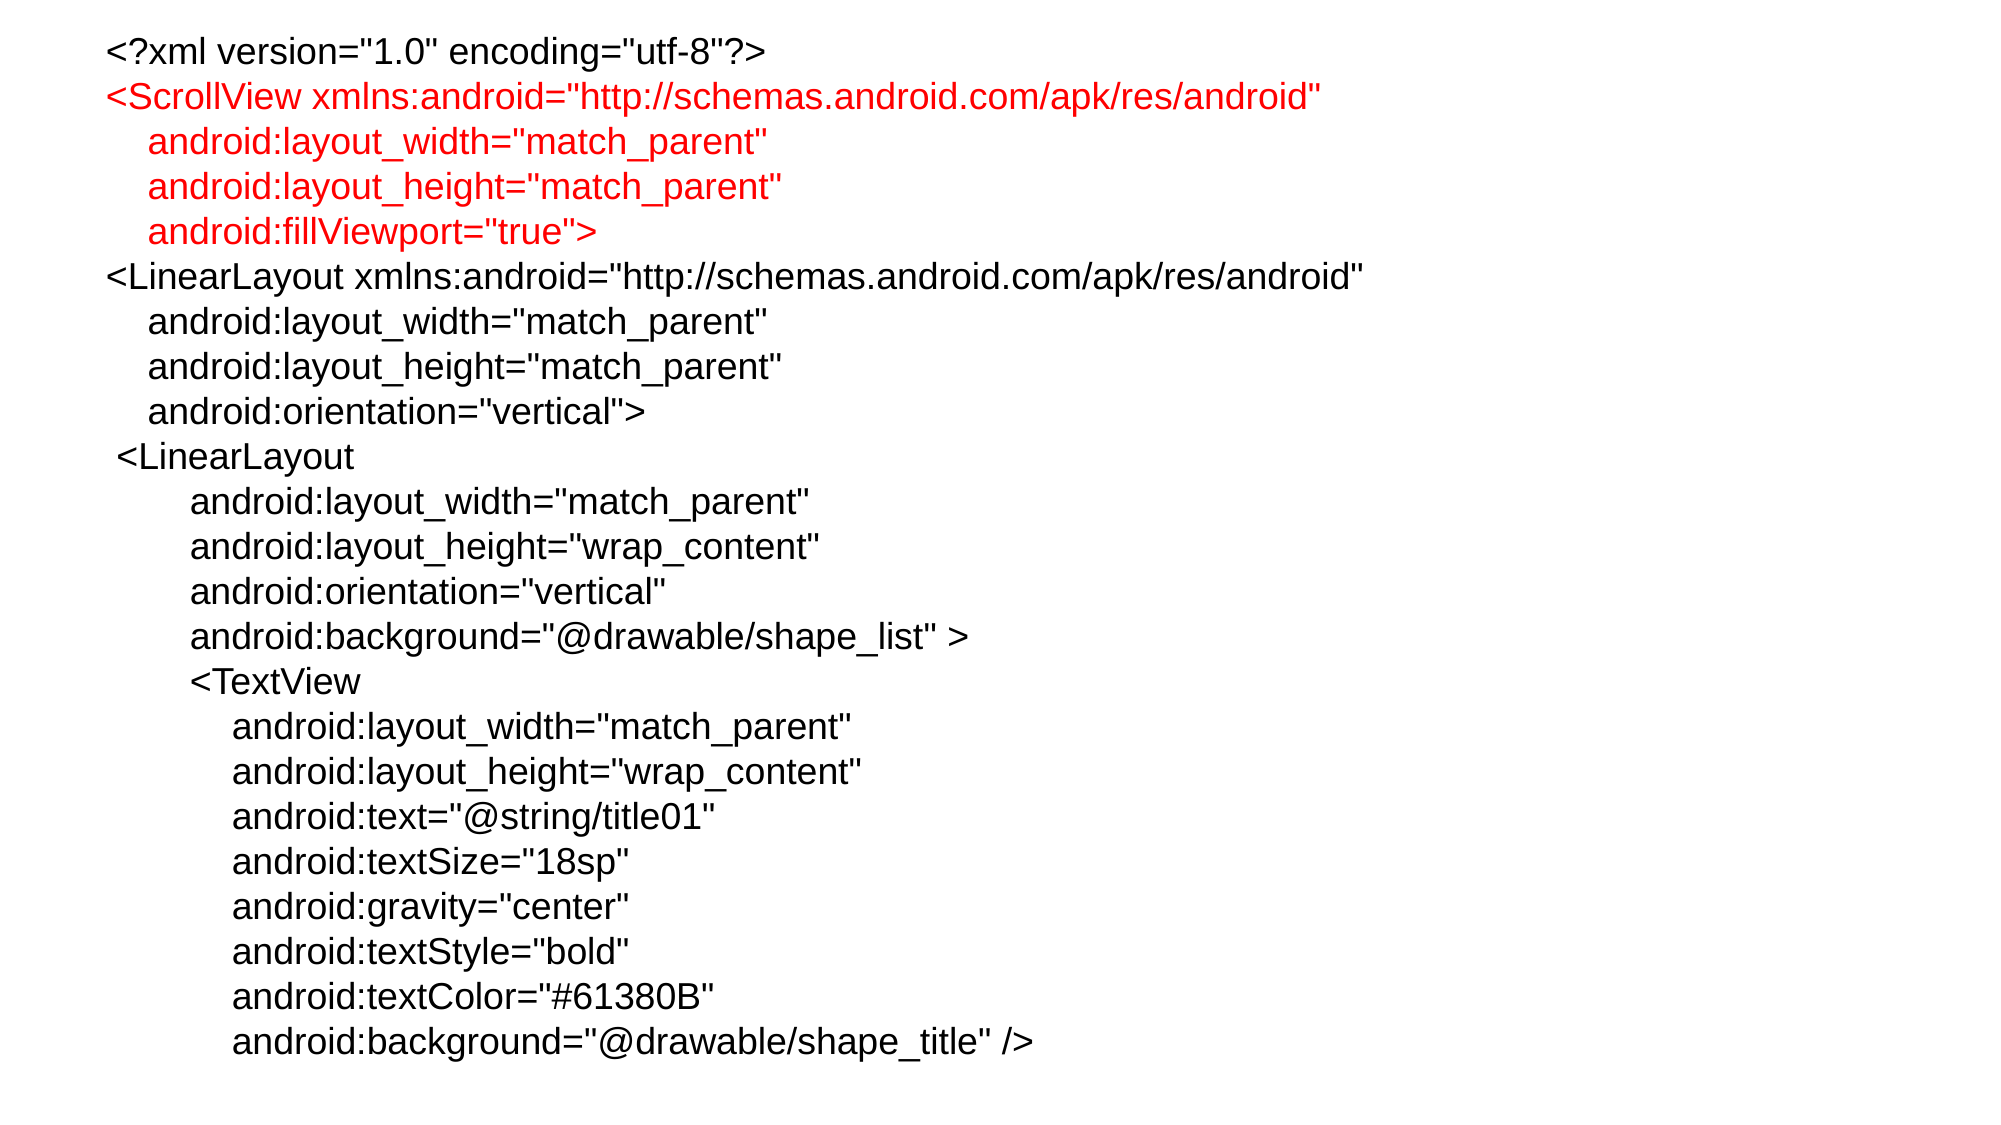

<?xml version="1.0" encoding="utf-8"?>
<ScrollView xmlns:android="http://schemas.android.com/apk/res/android"
    android:layout_width="match_parent"
    android:layout_height="match_parent"
    android:fillViewport="true">
<LinearLayout xmlns:android="http://schemas.android.com/apk/res/android"
    android:layout_width="match_parent"
    android:layout_height="match_parent"
    android:orientation="vertical">
 <LinearLayout
        android:layout_width="match_parent"
        android:layout_height="wrap_content"
        android:orientation="vertical"
        android:background="@drawable/shape_list" >
        <TextView
            android:layout_width="match_parent"
            android:layout_height="wrap_content"
            android:text="@string/title01"
            android:textSize="18sp"
            android:gravity="center"
            android:textStyle="bold"
            android:textColor="#61380B"
            android:background="@drawable/shape_title" />